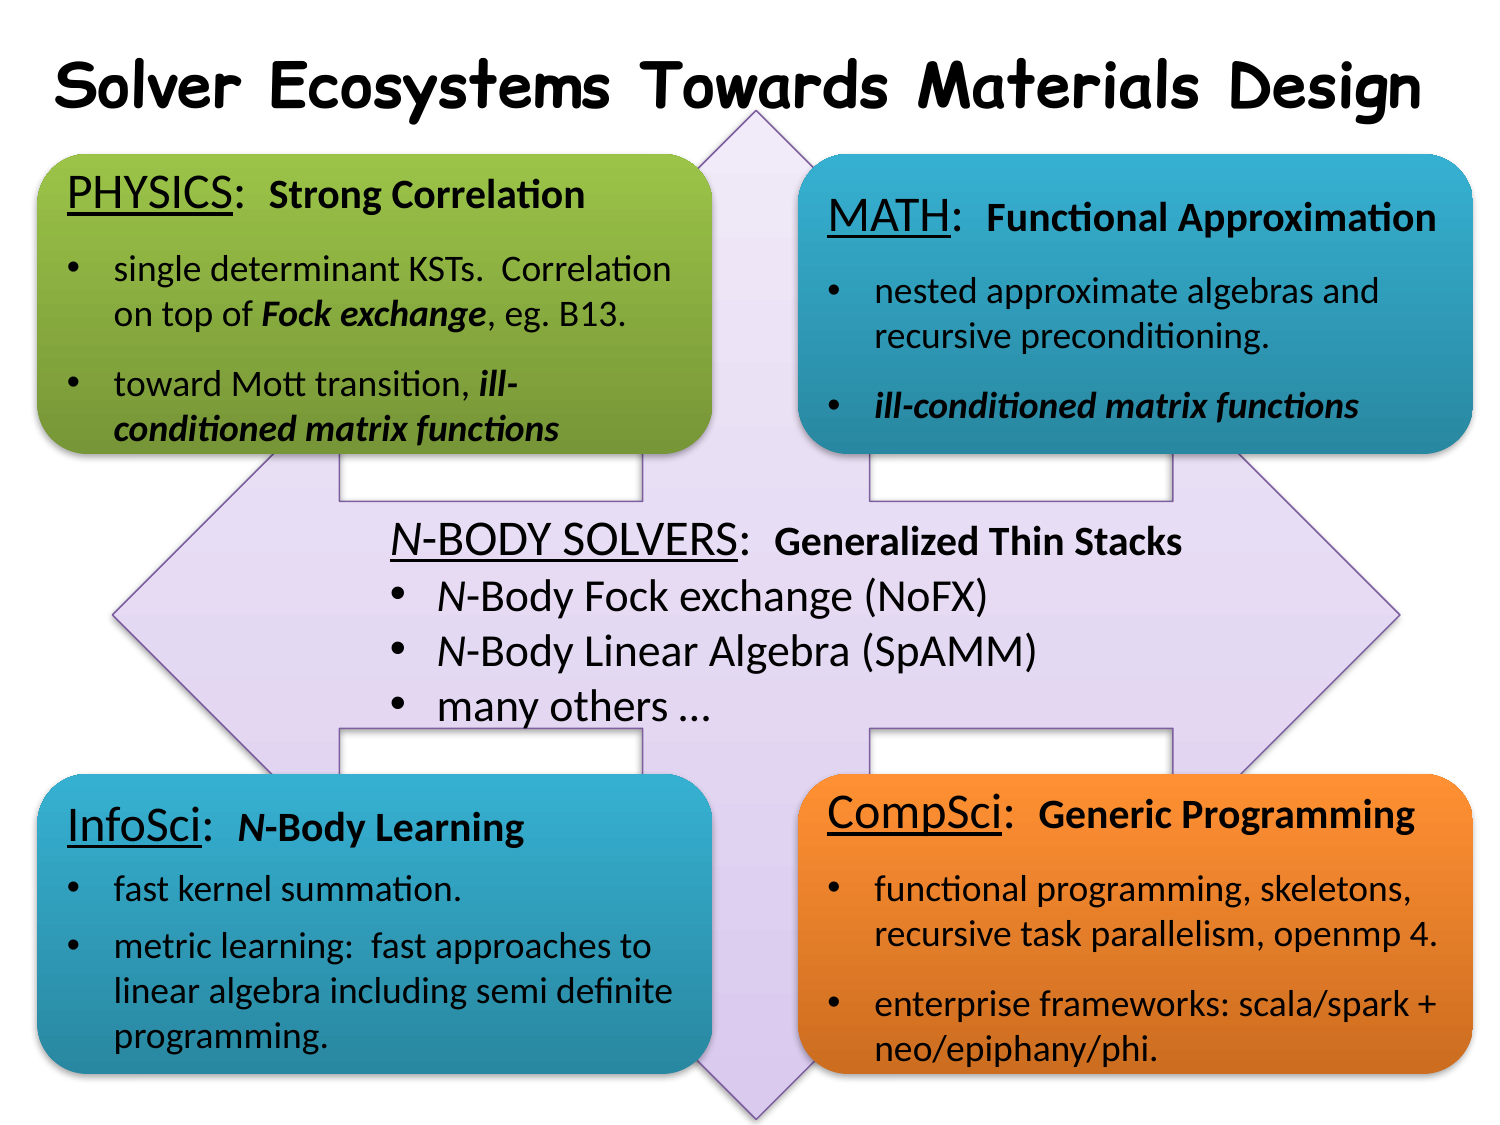

Solver Ecosystems Towards Materials Design

PHYSICS:  Strong Correlation
single determinant KSTs.  Correlation on top of Fock exchange, eg. B13.
toward Mott transition, ill-conditioned matrix functions
MATH:  Functional Approximation
nested approximate algebras and recursive preconditioning.
ill-conditioned matrix functions
N-BODY SOLVERS:  Generalized Thin Stacks
N-Body Fock exchange (NoFX)
N-Body Linear Algebra (SpAMM)
many others …
InfoSci:  N-Body Learning
fast kernel summation.
metric learning:  fast approaches to linear algebra including semi definite programming.
CompSci:  Generic Programming
functional programming, skeletons, recursive task parallelism, openmp 4.
enterprise frameworks: scala/spark + neo/epiphany/phi.